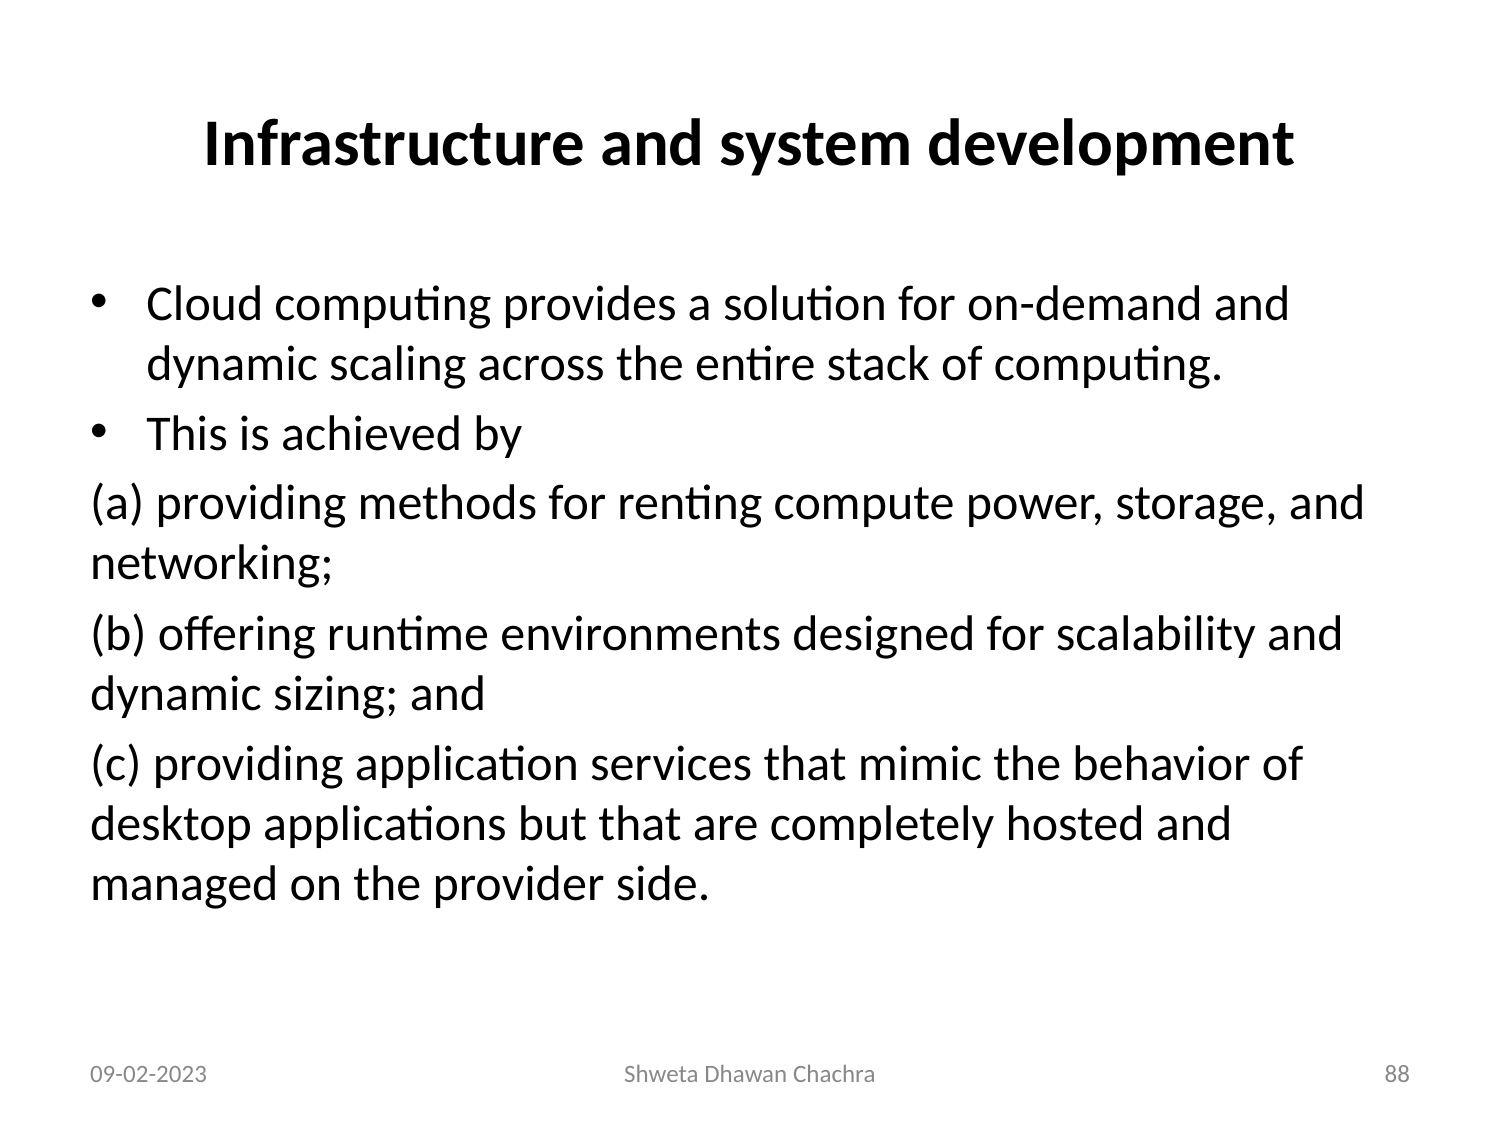

# Infrastructure and system development
Cloud computing provides a solution for on-demand and dynamic scaling across the entire stack of computing.
This is achieved by
(a) providing methods for renting compute power, storage, and networking;
(b) offering runtime environments designed for scalability and dynamic sizing; and
(c) providing application services that mimic the behavior of desktop applications but that are completely hosted and managed on the provider side.
09-02-2023
Shweta Dhawan Chachra
88